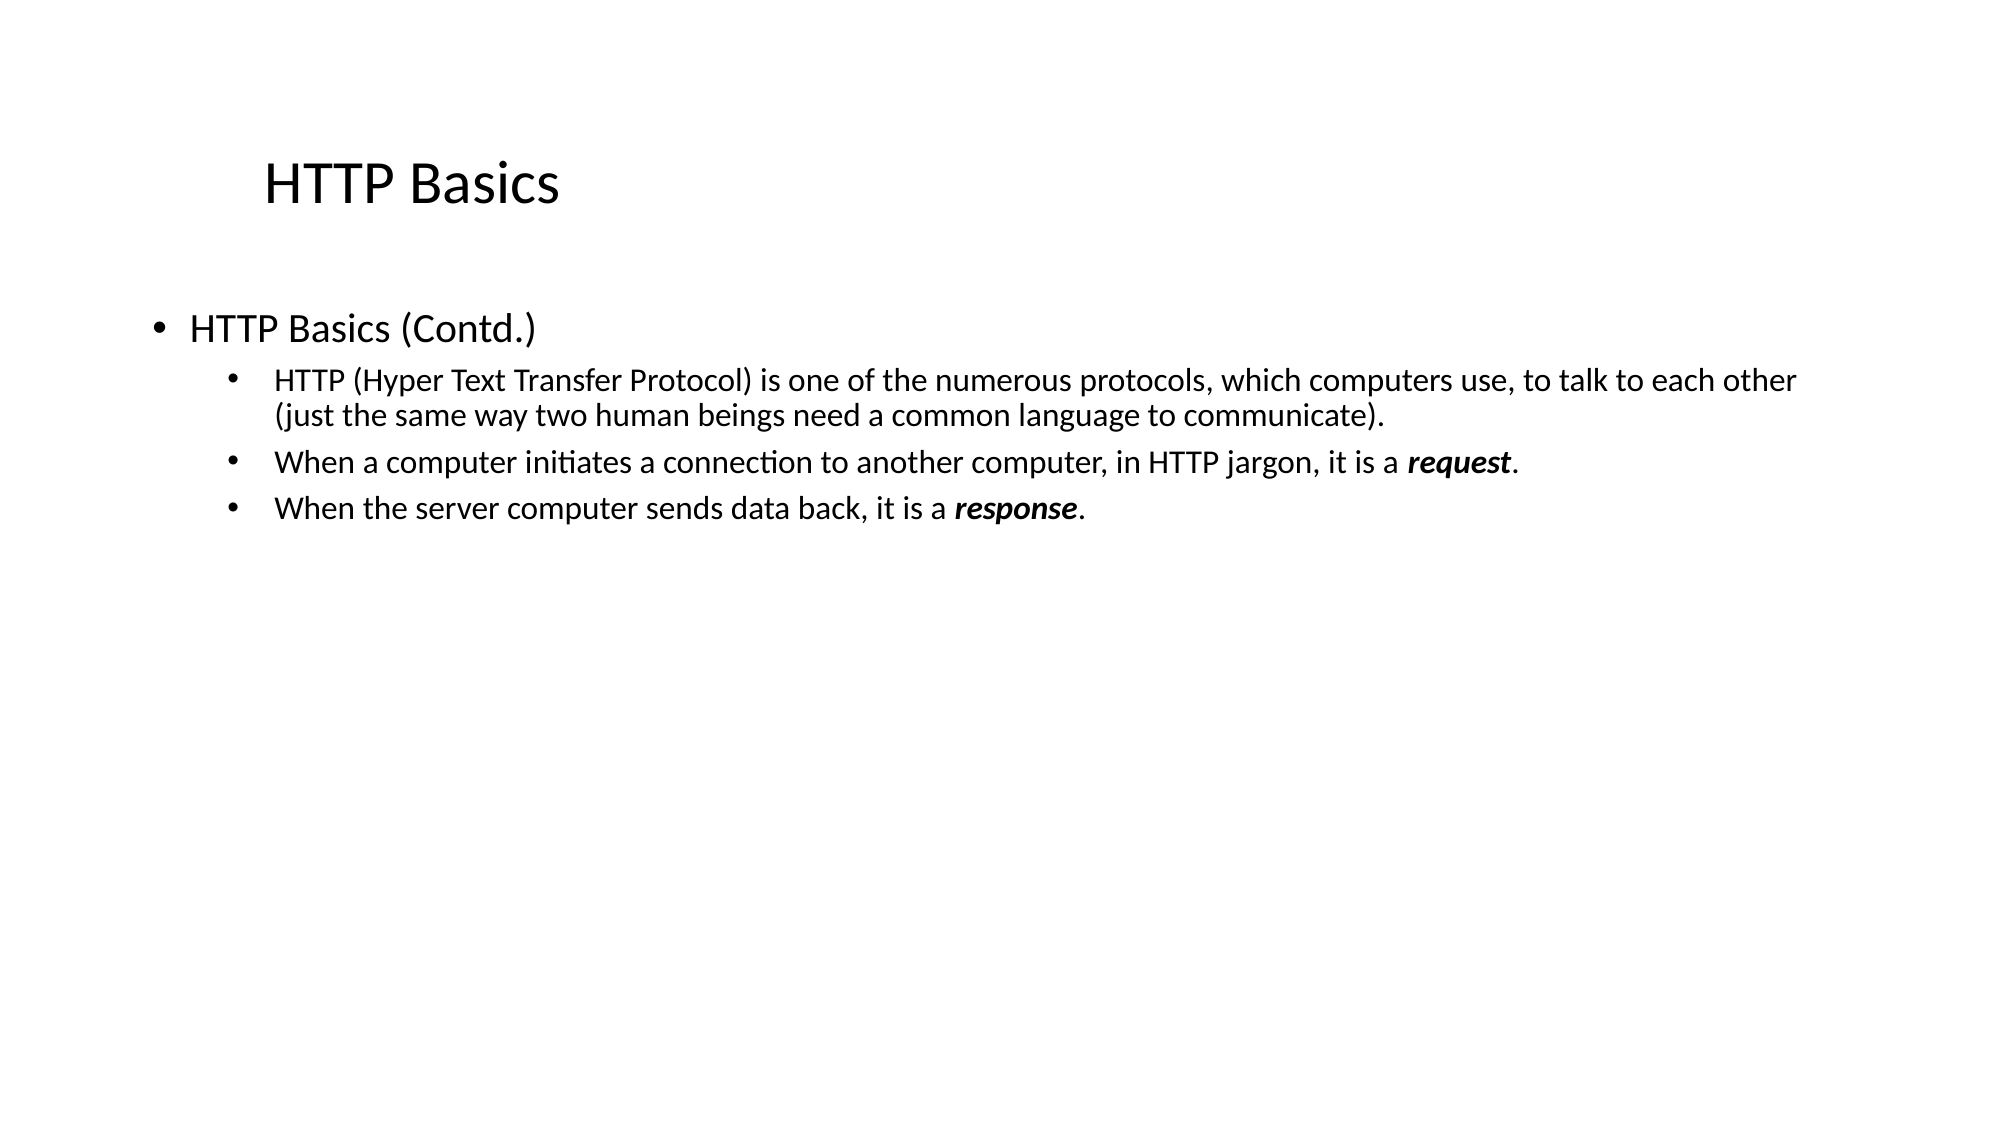

HTTP Basics (Contd.)
HTTP (Hyper Text Transfer Protocol) is one of the numerous protocols, which computers use, to talk to each other (just the same way two human beings need a common language to communicate).
When a computer initiates a connection to another computer, in HTTP jargon, it is a request.
When the server computer sends data back, it is a response.

HTTP Basics
26